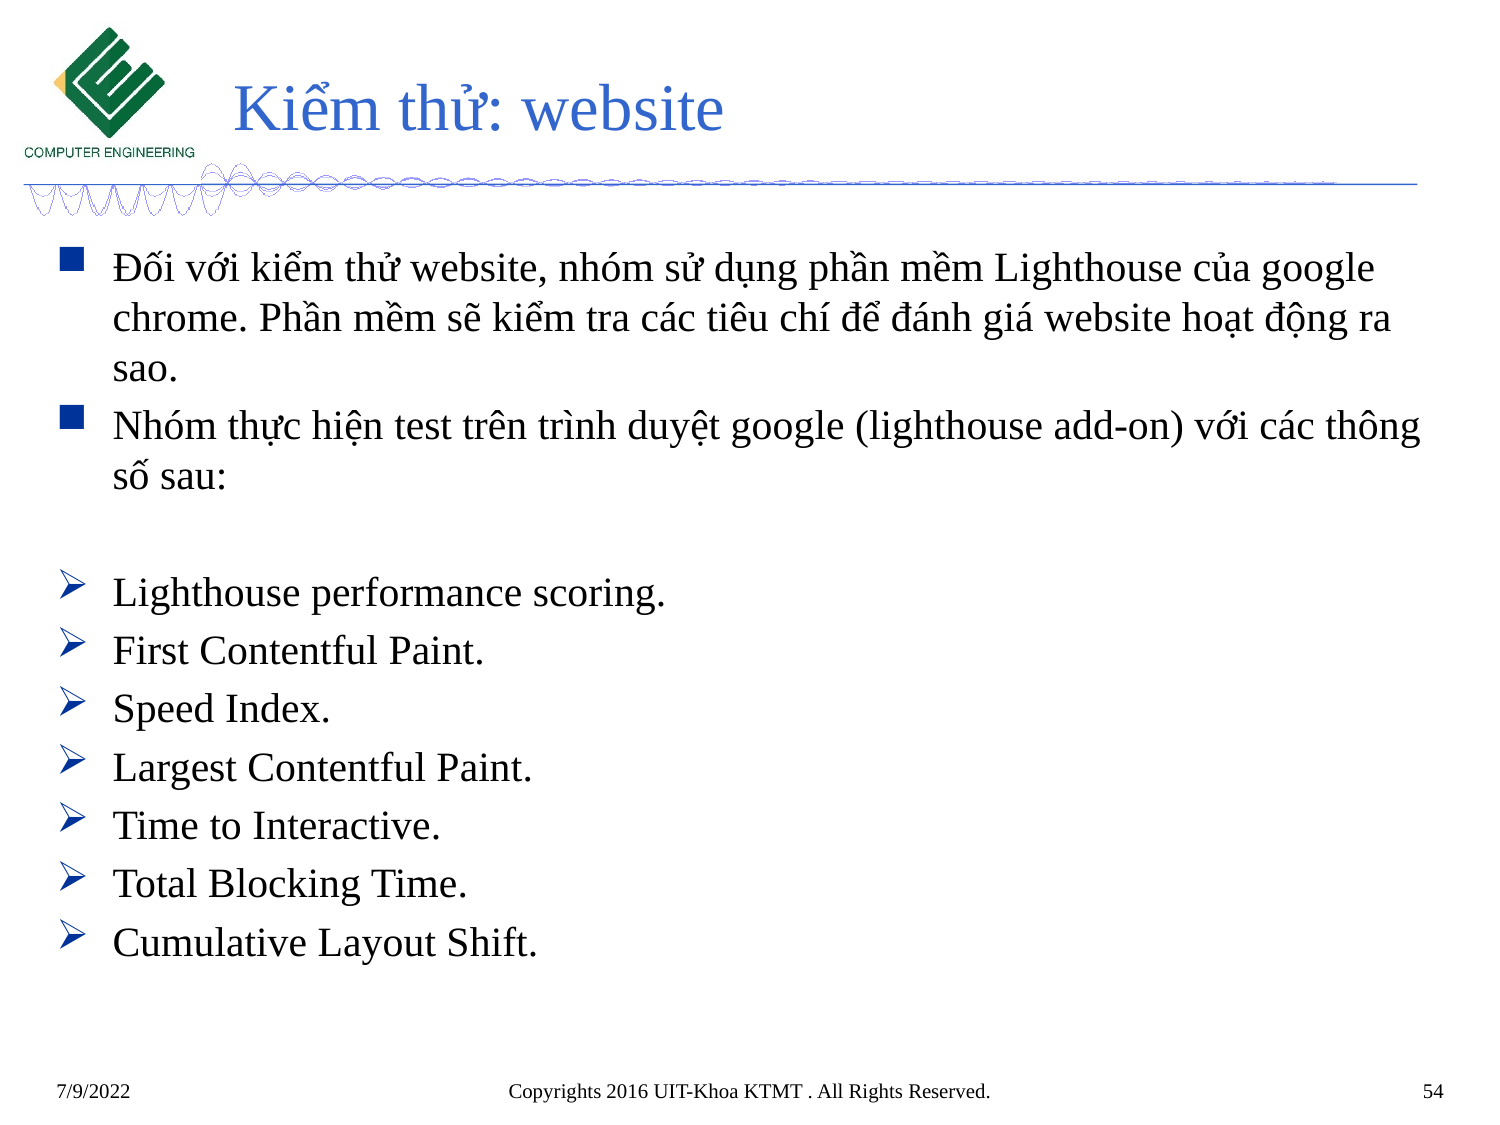

# Kiểm thử: website
Đối với kiểm thử website, nhóm sử dụng phần mềm Lighthouse của google chrome. Phần mềm sẽ kiểm tra các tiêu chí để đánh giá website hoạt động ra sao.
Nhóm thực hiện test trên trình duyệt google (lighthouse add-on) với các thông số sau:

Lighthouse performance scoring.
First Contentful Paint.
Speed Index.
Largest Contentful Paint.
Time to Interactive.
Total Blocking Time.
Cumulative Layout Shift.

7/9/2022
Copyrights 2016 UIT-Khoa KTMT . All Rights Reserved.
54